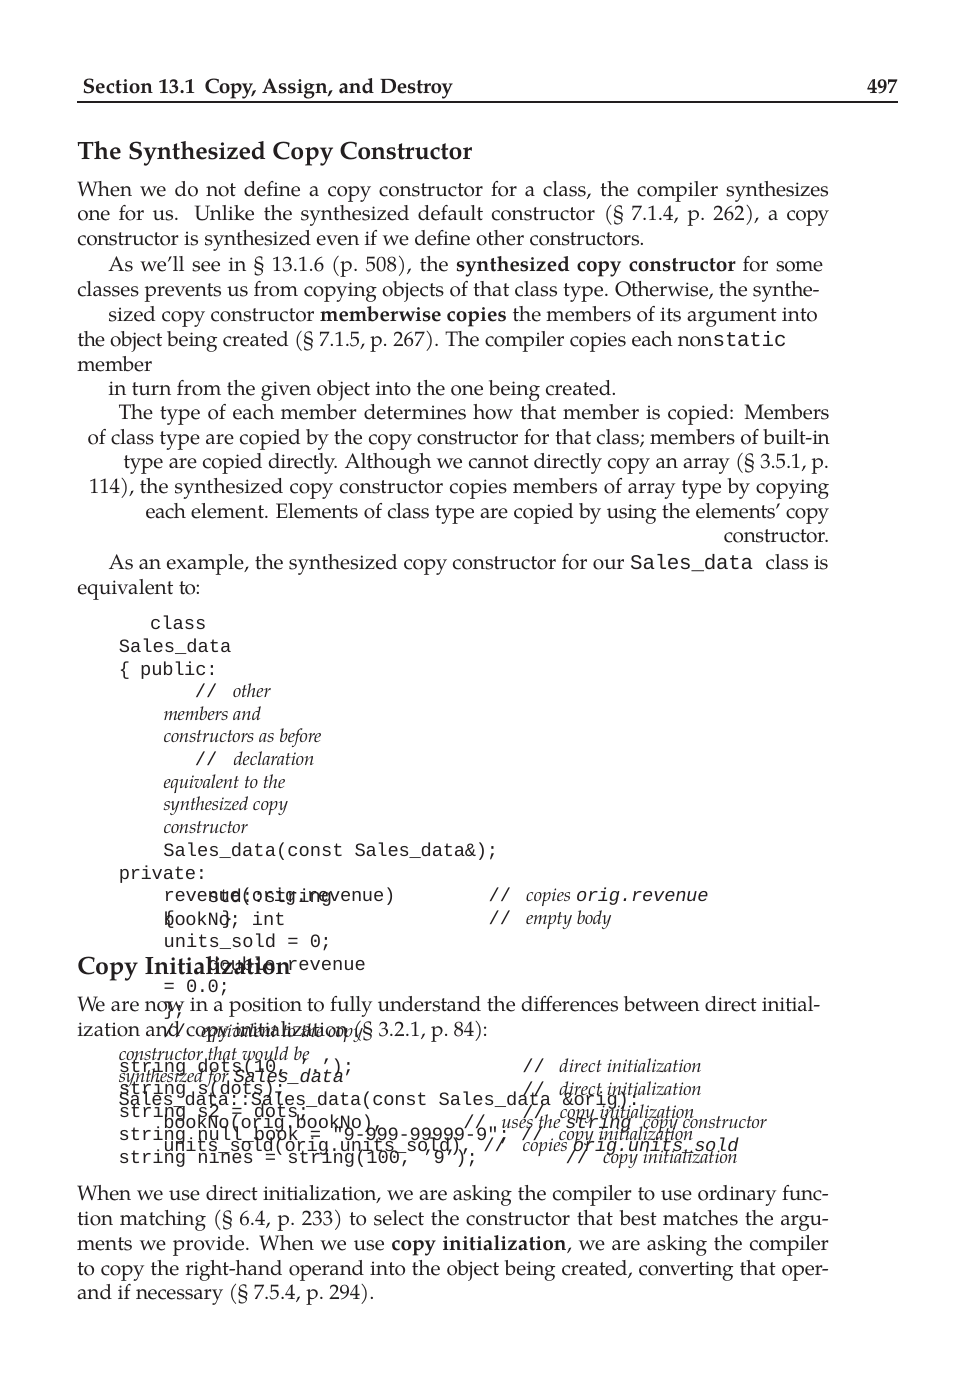

Section 13.1 Copy, Assign, and Destroy
497

The Synthesized Copy Constructor
When we do not define a copy constructor for a class, the compiler synthesizes one for us. Unlike the synthesized default constructor (§ 7.1.4, p. 262), a copy constructor is synthesized even if we define other constructors.
As we’ll see in § 13.1.6 (p. 508), the synthesized copy constructor for some classes prevents us from copying objects of that class type. Otherwise, the synthe-
sized copy constructor memberwise copies the members of its argument into the object being created (§ 7.1.5, p. 267). The compiler copies each nonstatic member
in turn from the given object into the one being created.
The type of each member determines how that member is copied: Members of class type are copied by the copy constructor for that class; members of built-in type are copied directly. Although we cannot directly copy an array (§ 3.5.1, p. 114), the synthesized copy constructor copies members of array type by copying each element. Elements of class type are copied by using the elements’ copy constructor.
As an example, the synthesized copy constructor for our Sales_data class is equivalent to:
class Sales_data { public:
// other members and constructors as before
// declaration equivalent to the synthesized copy constructor
Sales_data(const Sales_data&); private:
std::string bookNo; int units_sold = 0;
double revenue = 0.0;
};
// equivalent to the copy constructor that would be synthesized for Sales_data
Sales_data::Sales_data(const Sales_data &orig): bookNo(orig.bookNo),	// uses the string copy constructor units_sold(orig.units_sold), // copies orig.units_sold
// copies orig.revenue
// empty body
revenue(orig.revenue)
{	}
Copy Initialization
We are now in a position to fully understand the differences between direct initial- ization and copy initialization (§ 3.2.1, p. 84):
string dots(10, ’.’); string s(dots); string s2 = dots;
// direct initialization
// direct initialization
// copy initialization
string null_book = "9-999-99999-9"; // copy initialization
string nines = string(100, ’9’);	// copy initialization
When we use direct initialization, we are asking the compiler to use ordinary func- tion matching (§ 6.4, p. 233) to select the constructor that best matches the argu- ments we provide. When we use copy initialization, we are asking the compiler to copy the right-hand operand into the object being created, converting that oper- and if necessary (§ 7.5.4, p. 294).